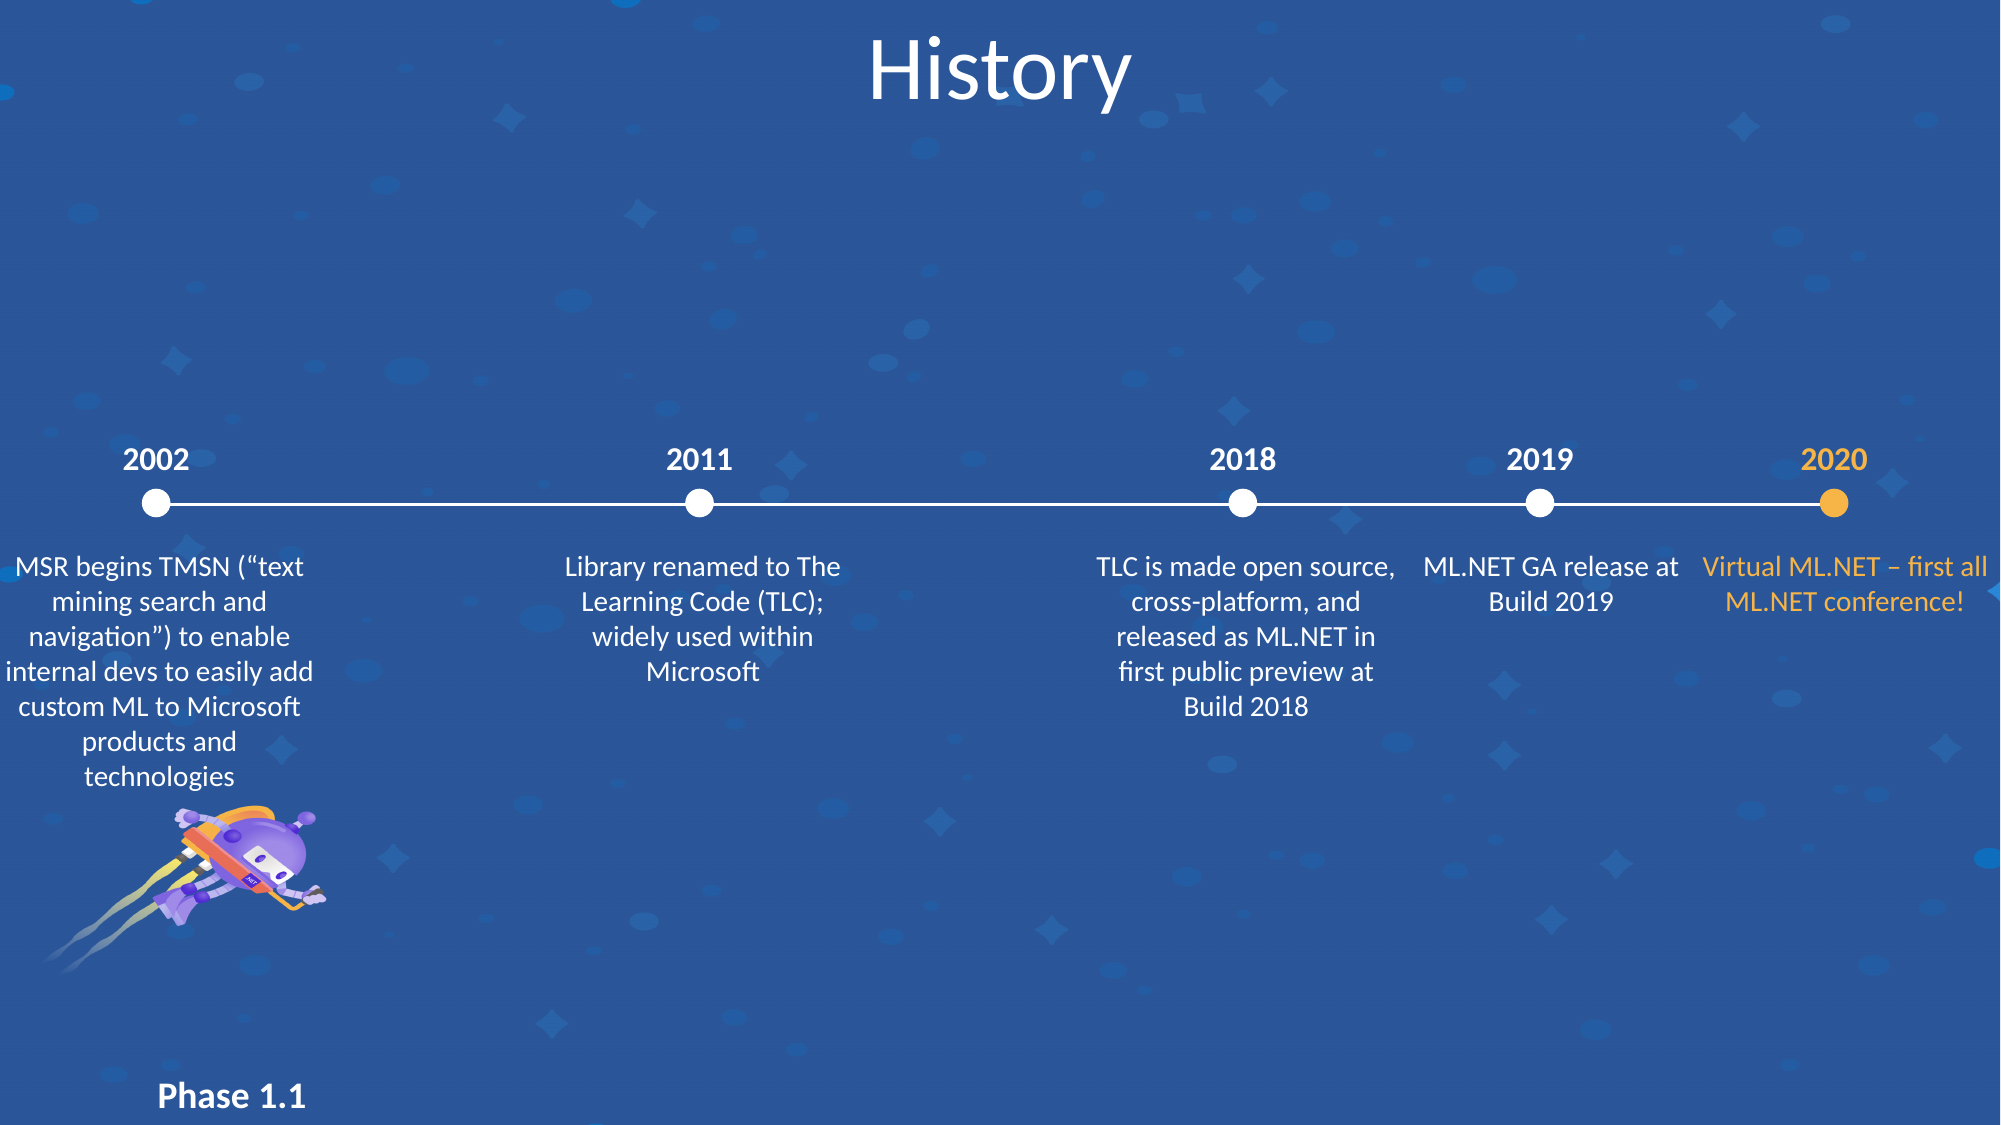

History
2002

MSR begins TMSN (“text mining search and navigation”) to enable internal devs to easily add custom ML to Microsoft products and technologies
2011

Library renamed to The Learning Code (TLC); widely used within Microsoft
2018

TLC is made open source, cross-platform, and released as ML.NET in first public preview at Build 2018
2019

ML.NET GA release at Build 2019
2020

Virtual ML.NET – first all ML.NET conference!
Phase 1.1